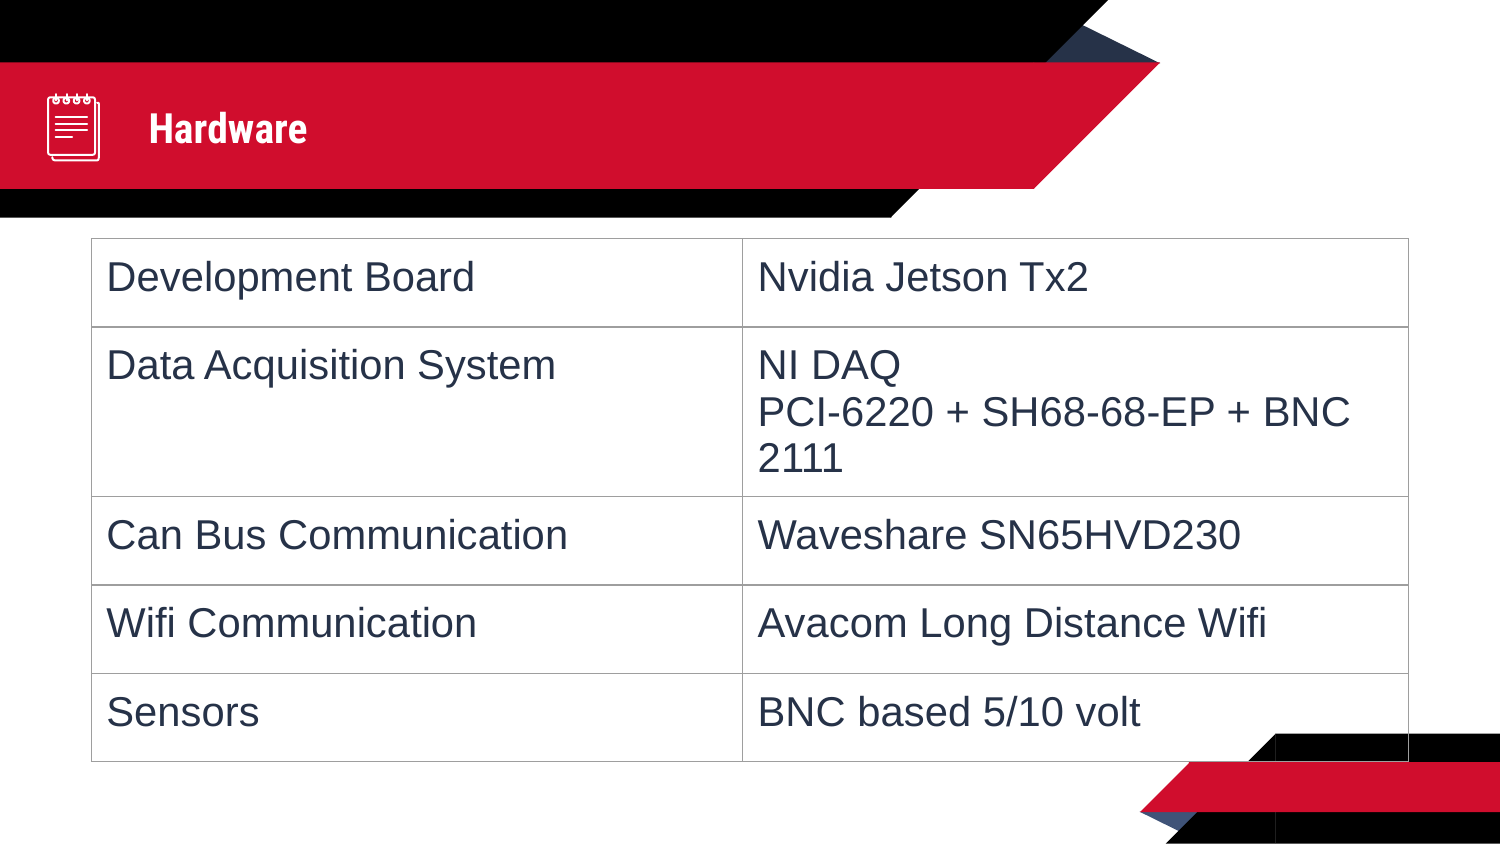

# Hardware

| Development Board | Nvidia Jetson Tx2 |
| --- | --- |
| Data Acquisition System | NI DAQ PCI-6220 + SH68-68-EP + BNC 2111 |
| Can Bus Communication | Waveshare SN65HVD230 |
| Wifi Communication | Avacom Long Distance Wifi |
| Sensors | BNC based 5/10 volt |